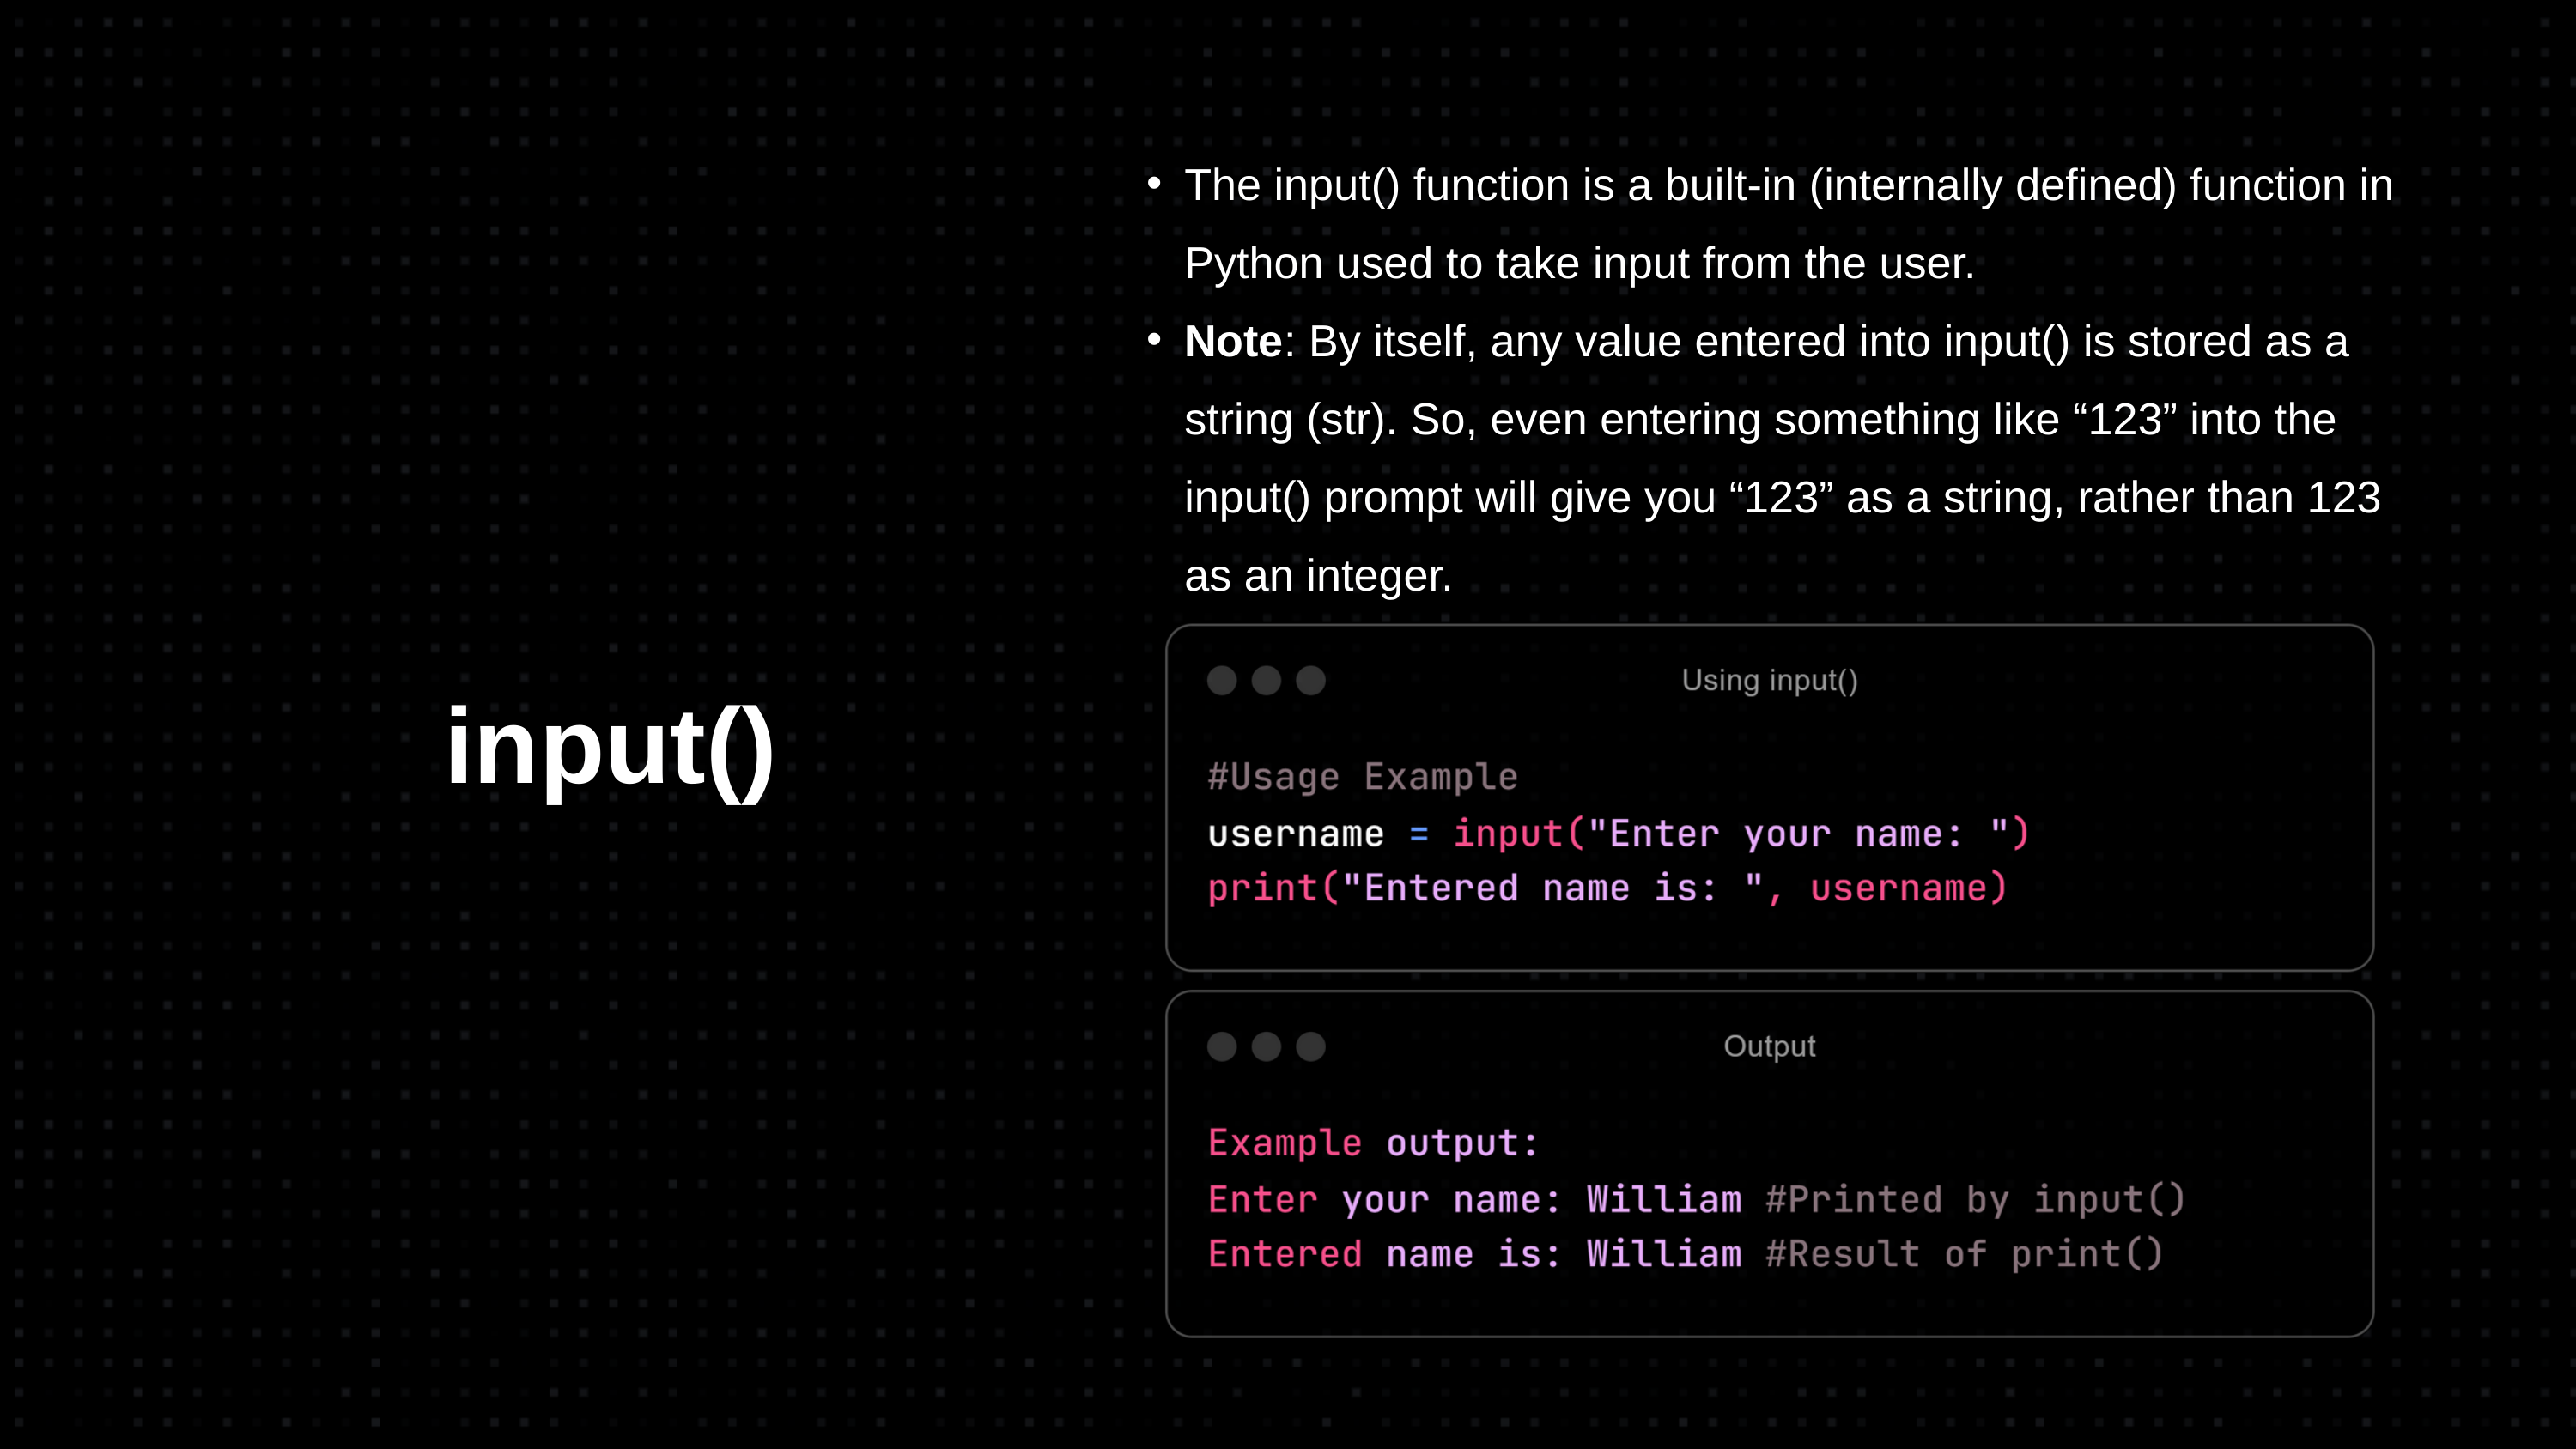

The input() function is a built-in (internally defined) function in Python used to take input from the user.
Note: By itself, any value entered into input() is stored as a string (str). So, even entering something like “123” into the input() prompt will give you “123” as a string, rather than 123 as an integer.

input()